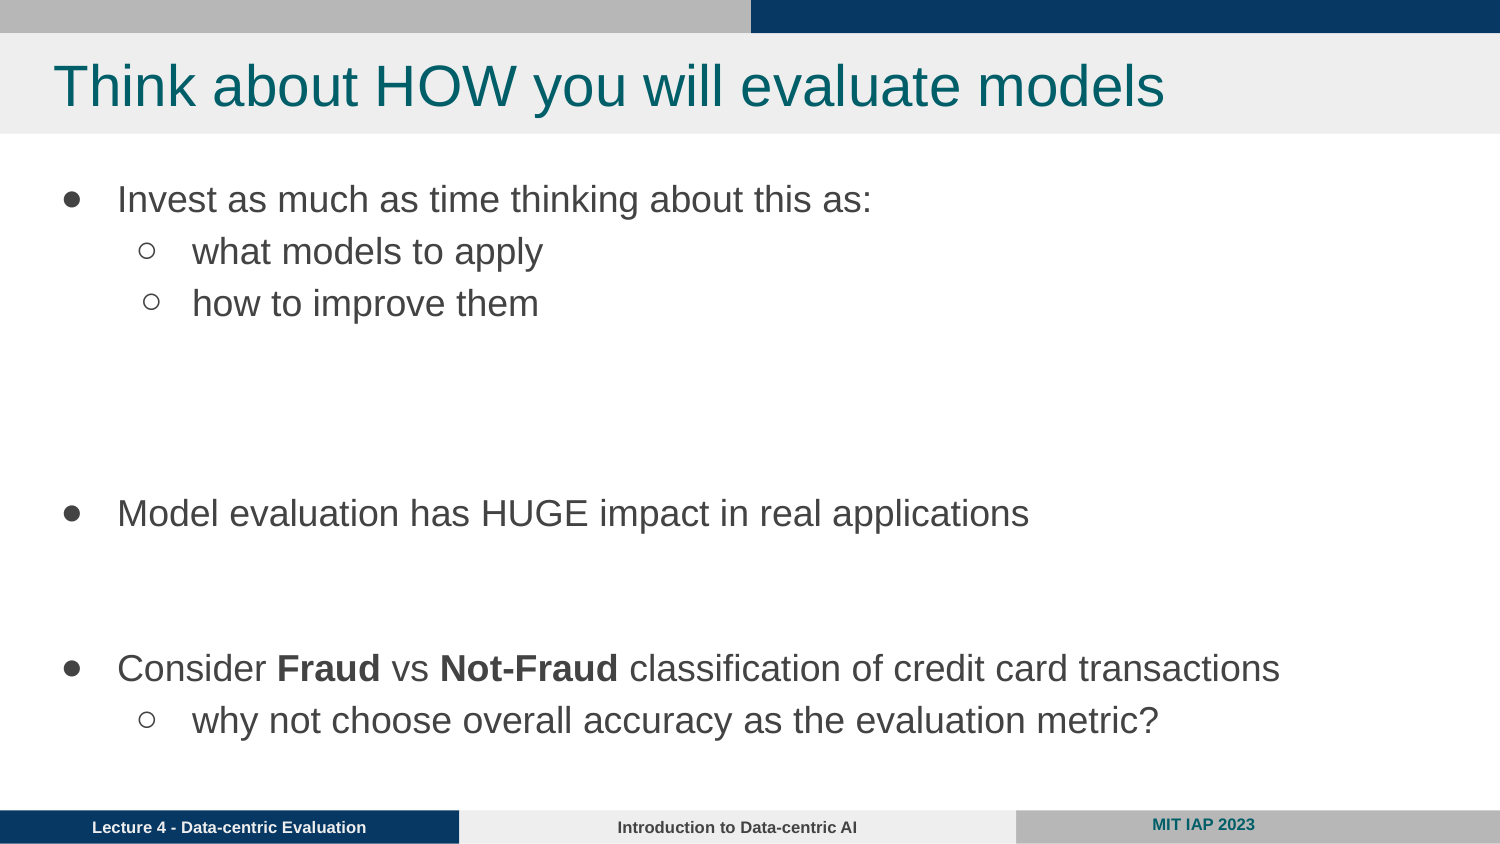

# Think about HOW you will evaluate models
Invest as much as time thinking about this as:
what models to apply
how to improve them

Model evaluation has HUGE impact in real applications
Consider Fraud vs Not-Fraud classification of credit card transactions
why not choose overall accuracy as the evaluation metric?